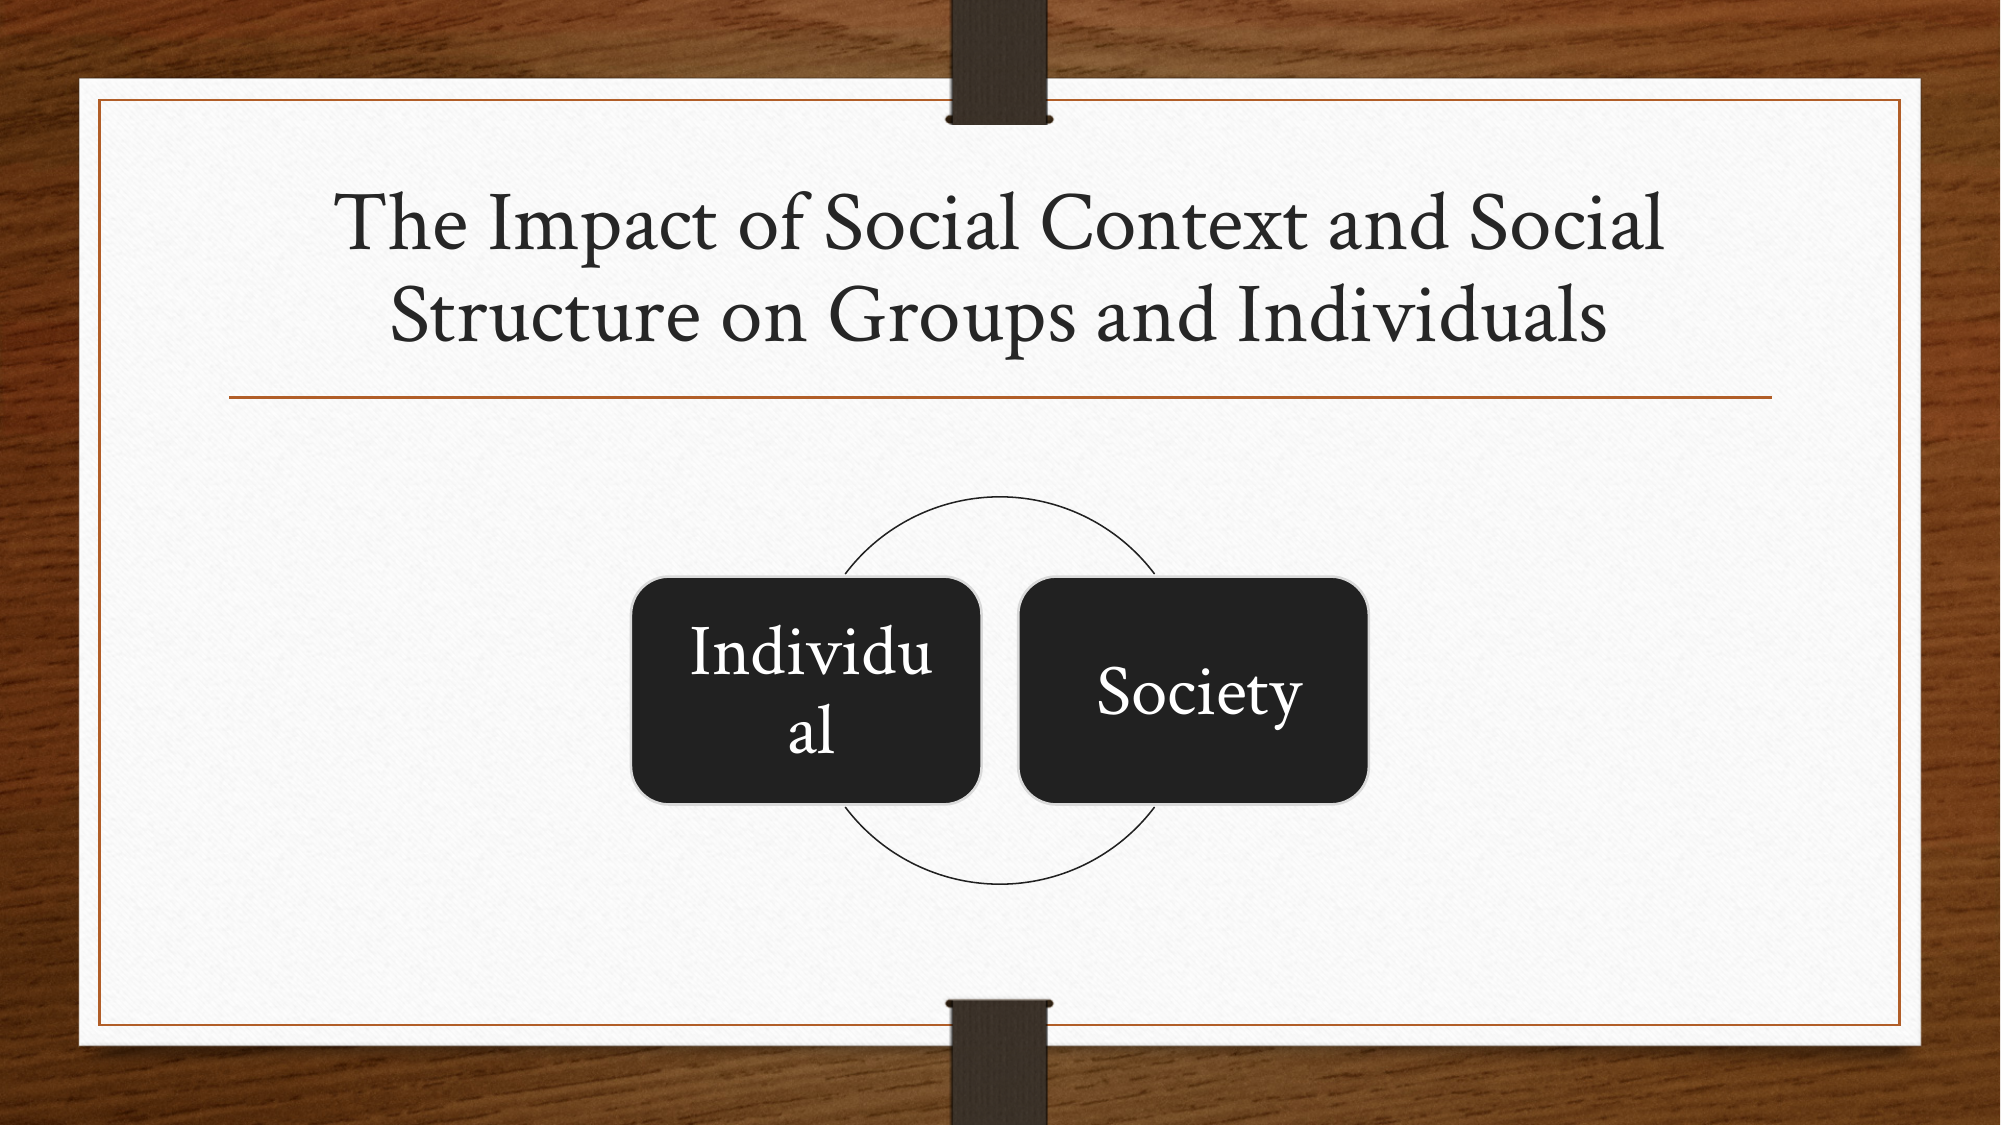

# The Impact of Social Context and Social Structure on Groups and Individuals
Individual
Society